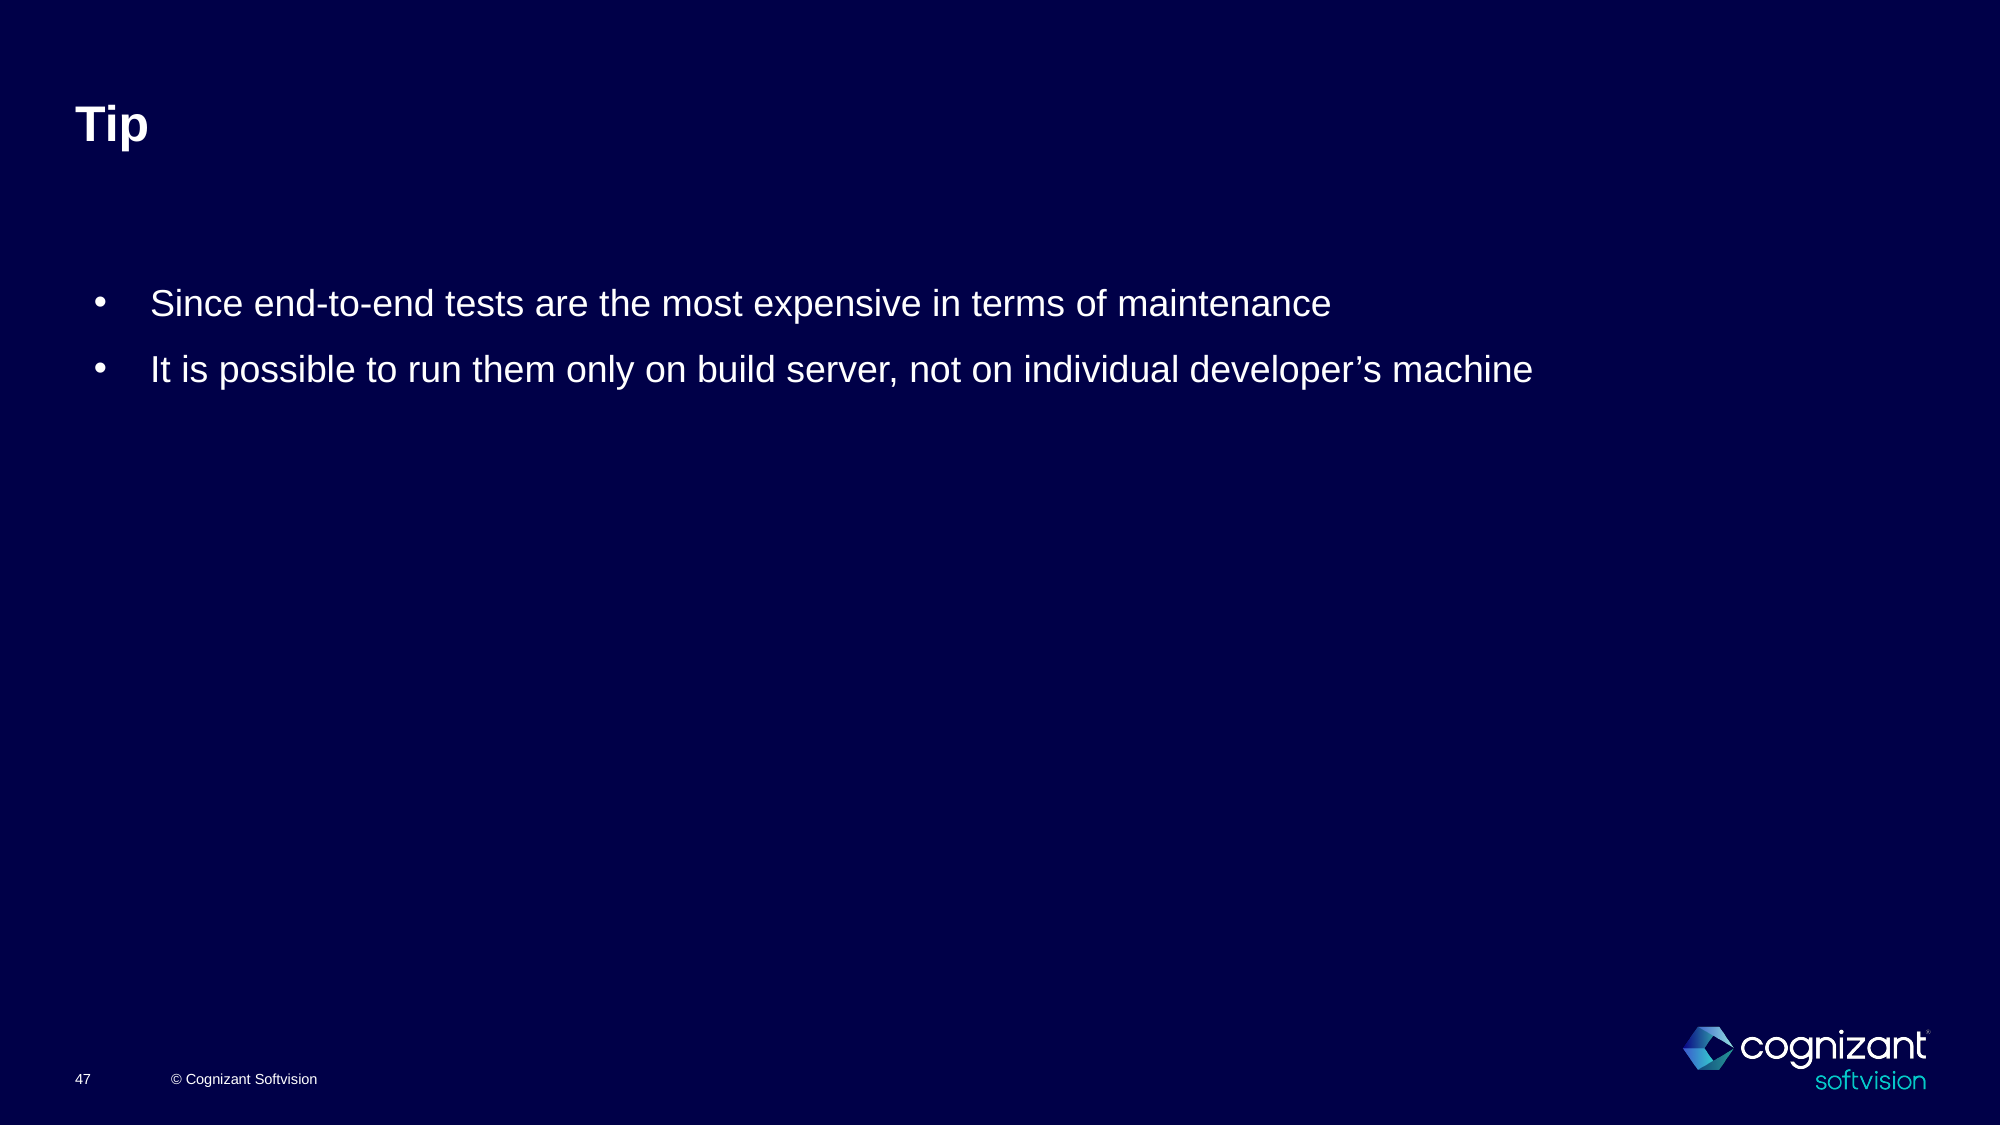

# Tip
Since end-to-end tests are the most expensive in terms of maintenance
It is possible to run them only on build server, not on individual developer’s machine

© Cognizant Softvision
47